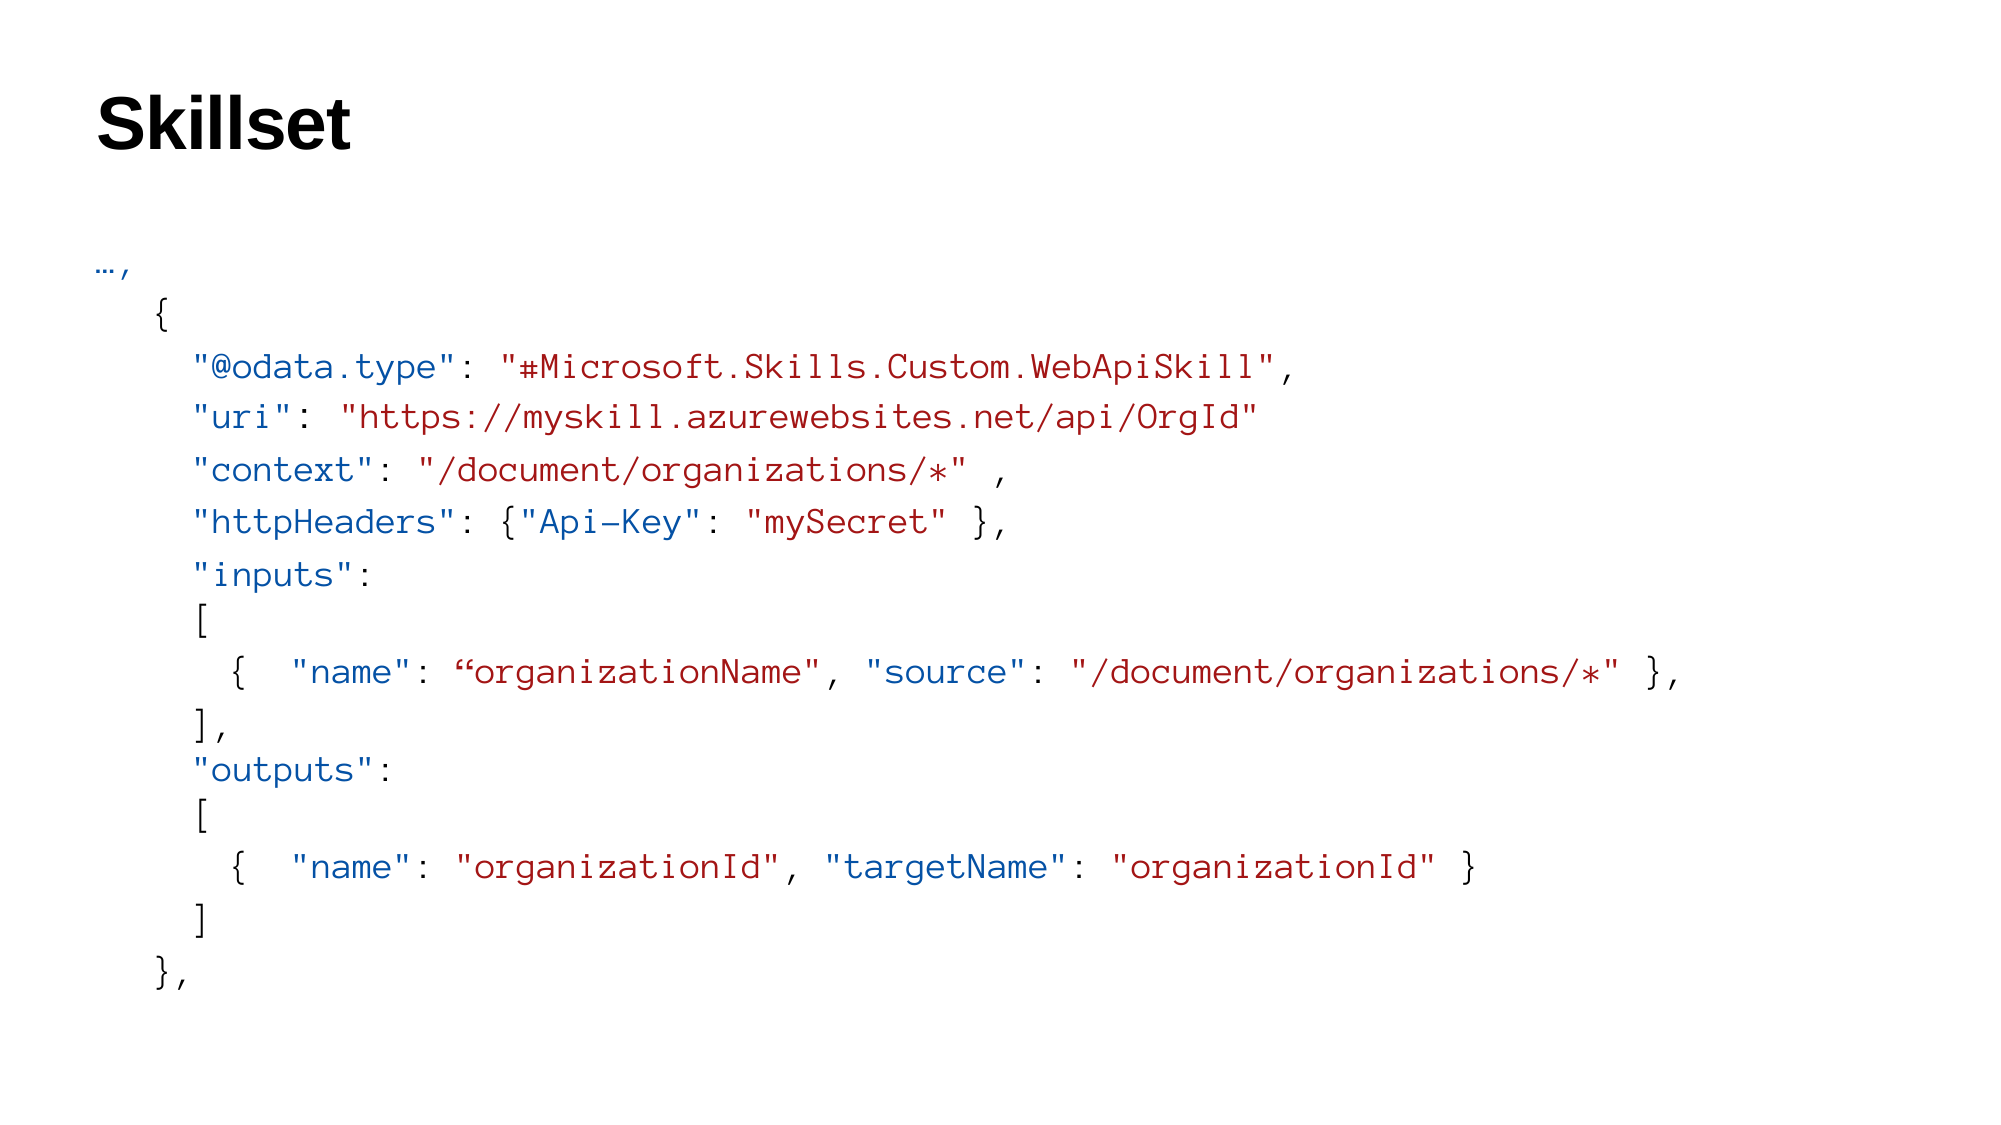

# Skillset
…,
{
"@odata.type": "#Microsoft.Skills.Custom.WebApiSkill",
"uri": "https://myskill.azurewebsites.net/api/OrgId"
"context": "/document/organizations/*" ,
"httpHeaders": {"Api-Key": "mySecret" },
"inputs":
[
{  "name": “organizationName", "source": "/document/organizations/*" },
],
"outputs":
[
{  "name": "organizationId", "targetName": "organizationId" }
]
},